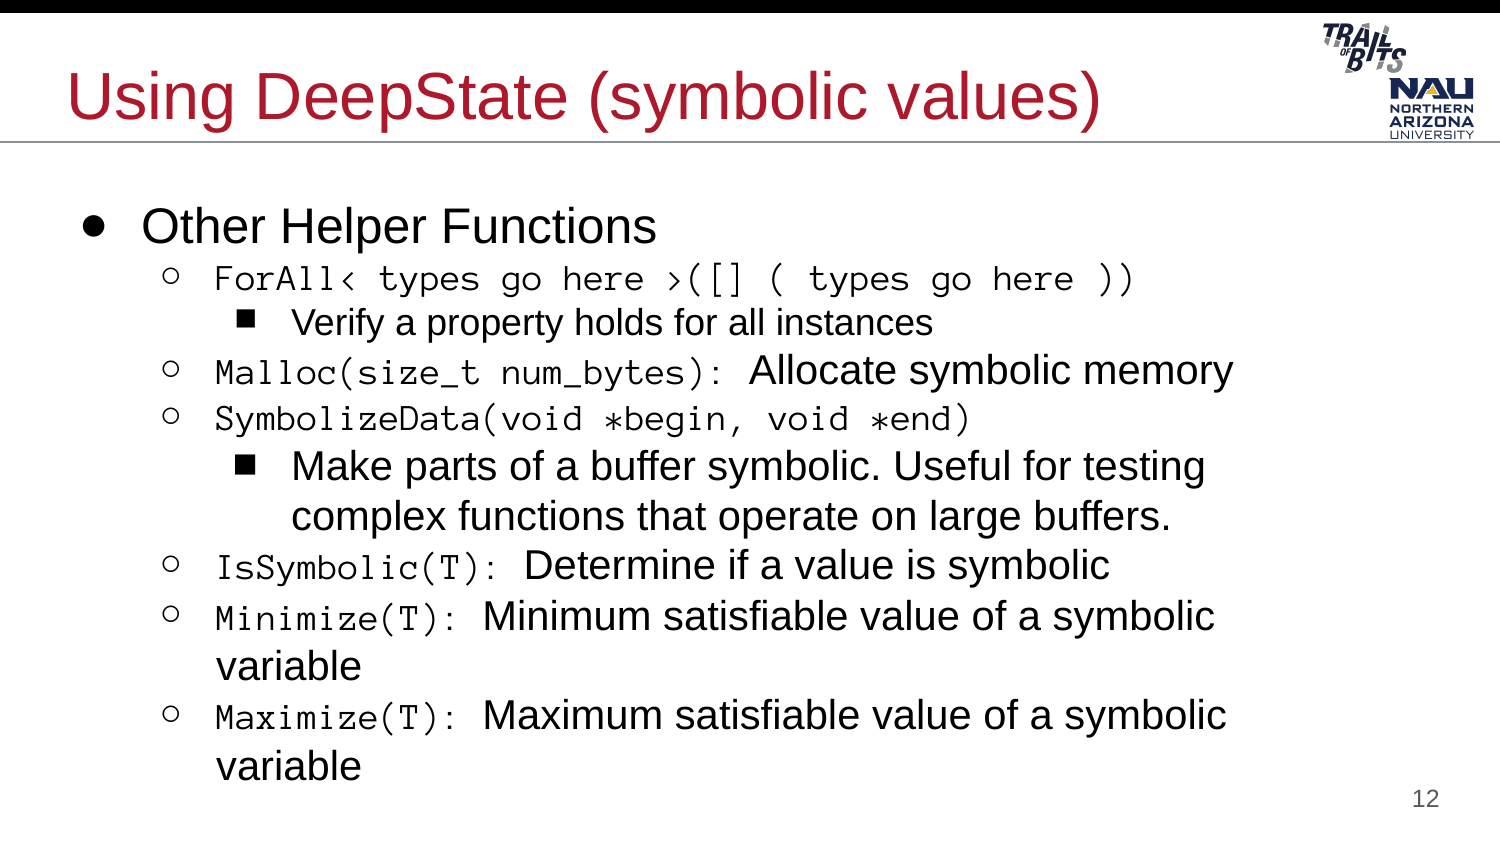

# Using DeepState (symbolic values)
Other Helper Functions
ForAll< types go here >([] ( types go here ))
Verify a property holds for all instances
Malloc(size_t num_bytes): Allocate symbolic memory
SymbolizeData(void *begin, void *end)
Make parts of a buffer symbolic. Useful for testing complex functions that operate on large buffers.
IsSymbolic(T): Determine if a value is symbolic
Minimize(T): Minimum satisfiable value of a symbolic variable
Maximize(T): Maximum satisfiable value of a symbolic variable
12